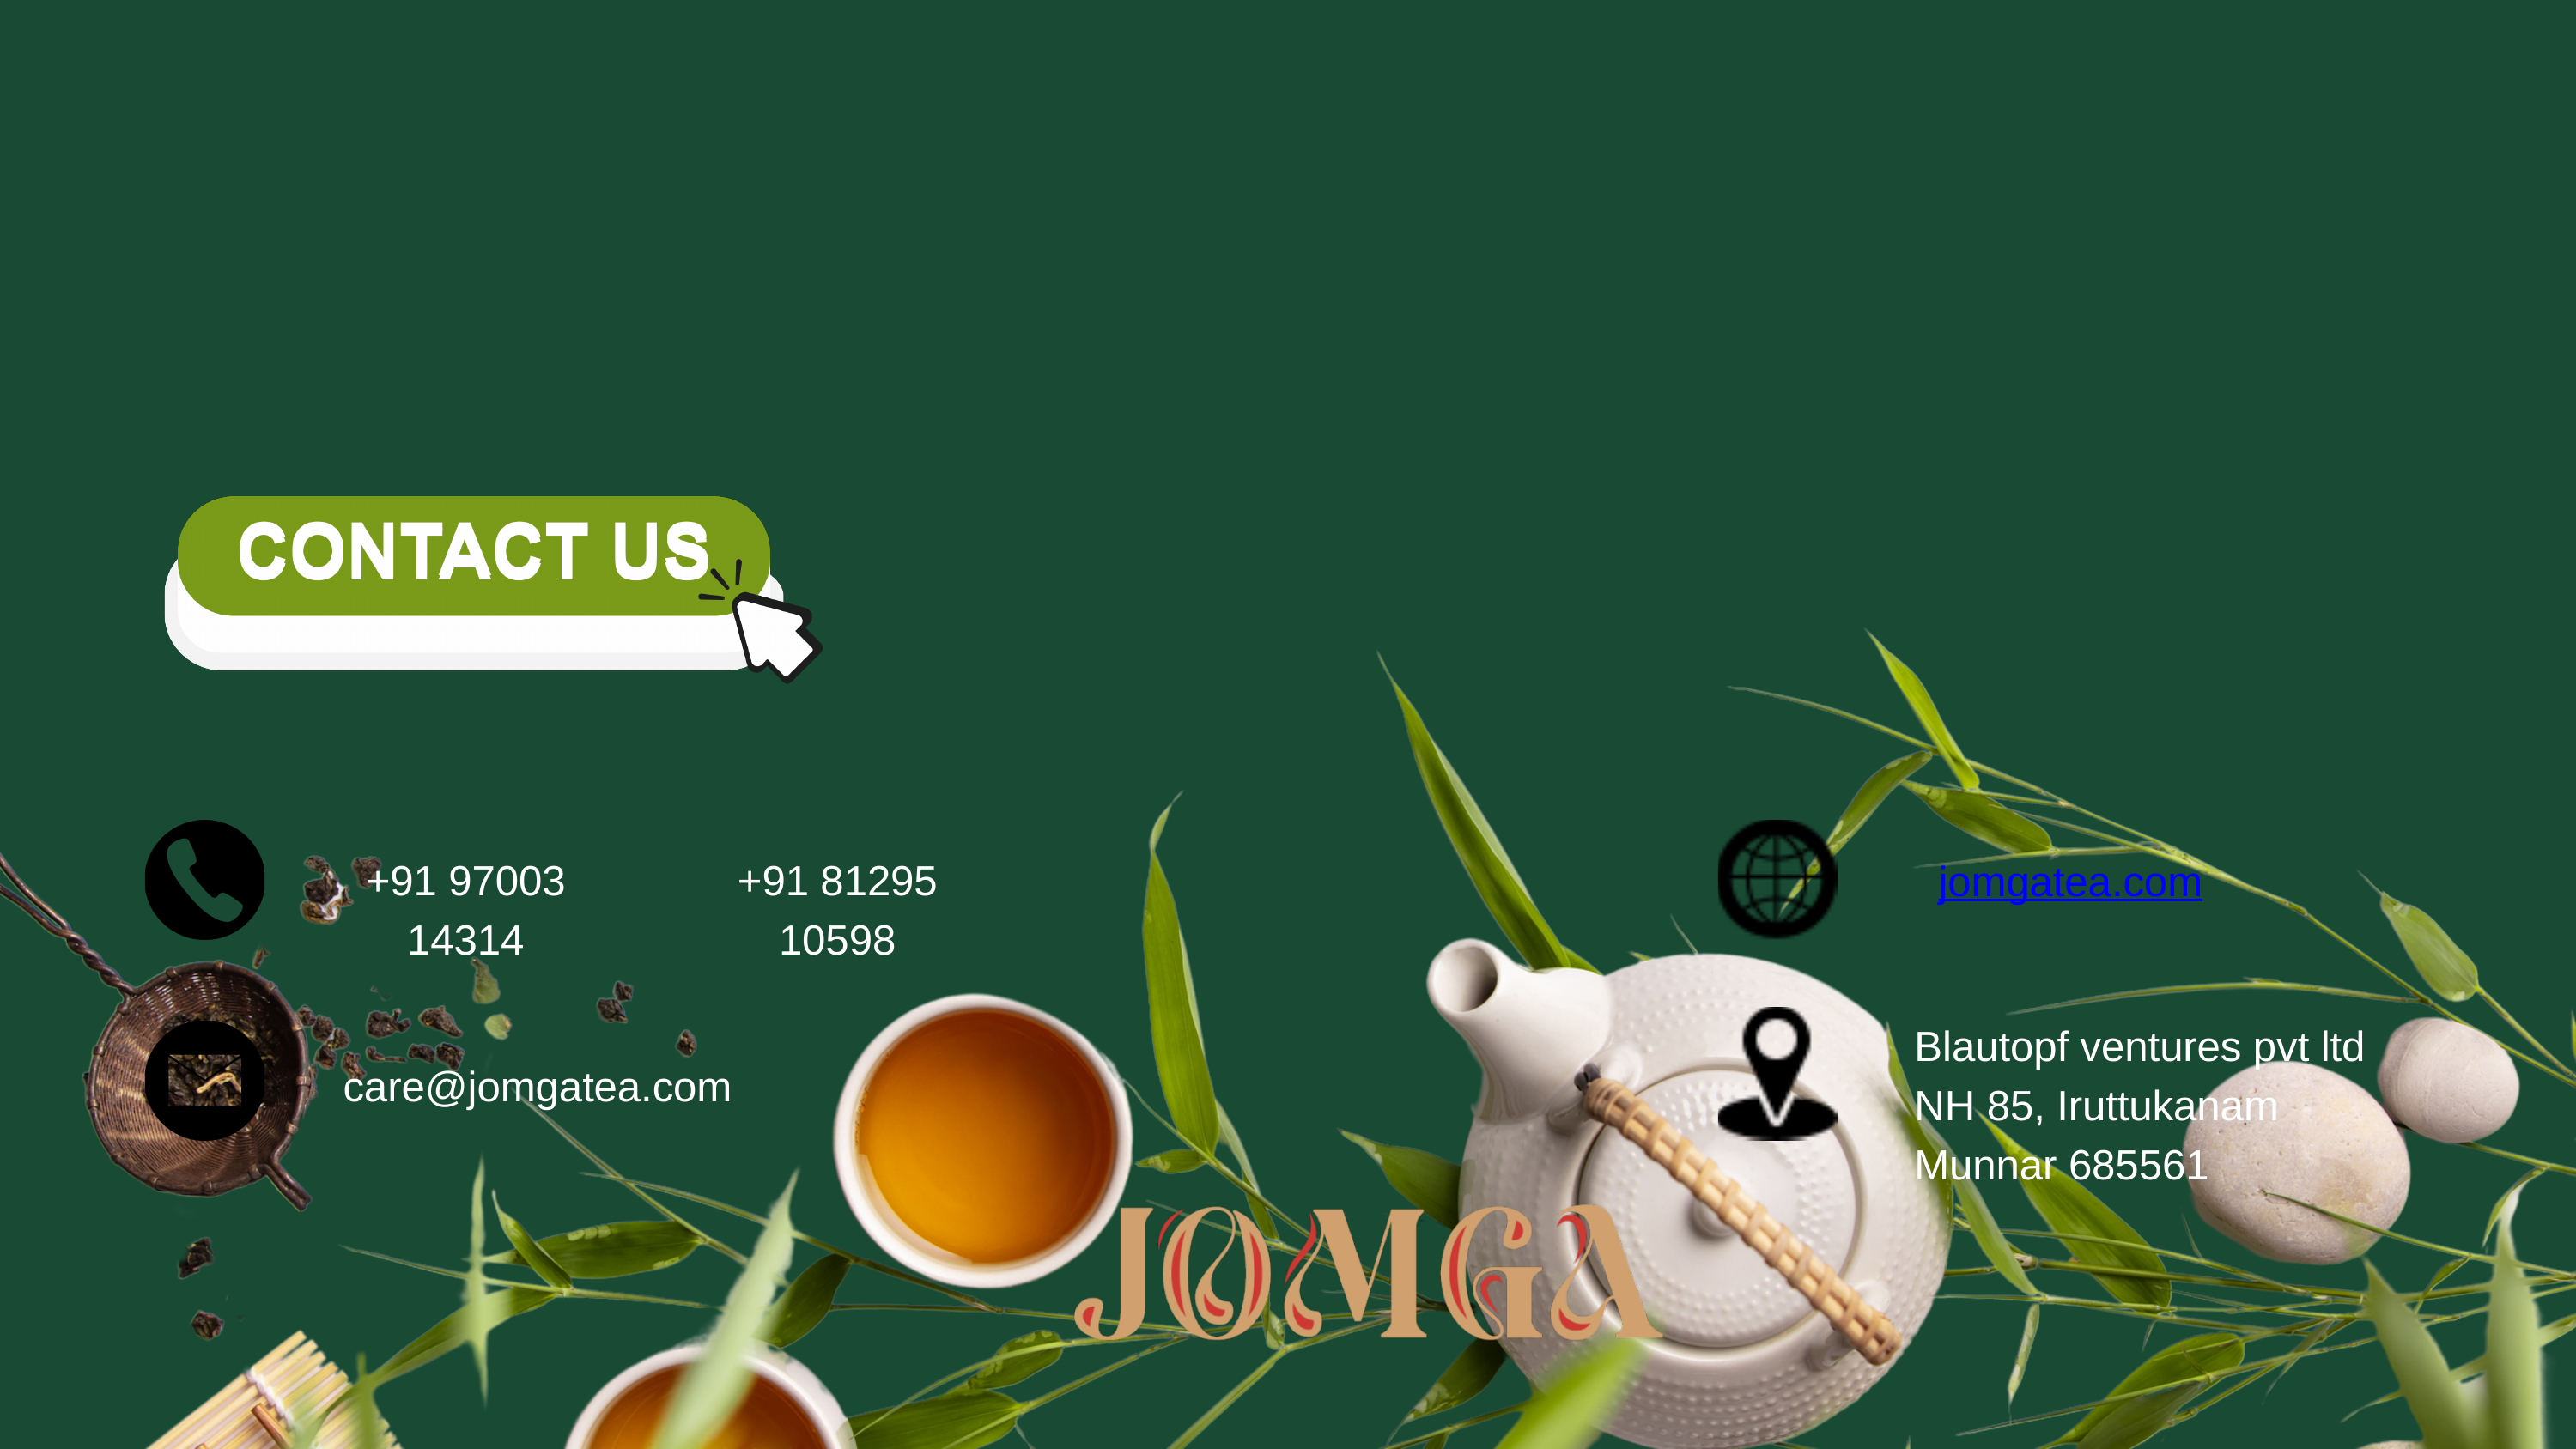

+91 97003 14314
+91 81295 10598
jomgatea.com

Blautopf ventures pvt ltd
NH 85, Iruttukanam
Munnar 685561

care@jomgatea.com